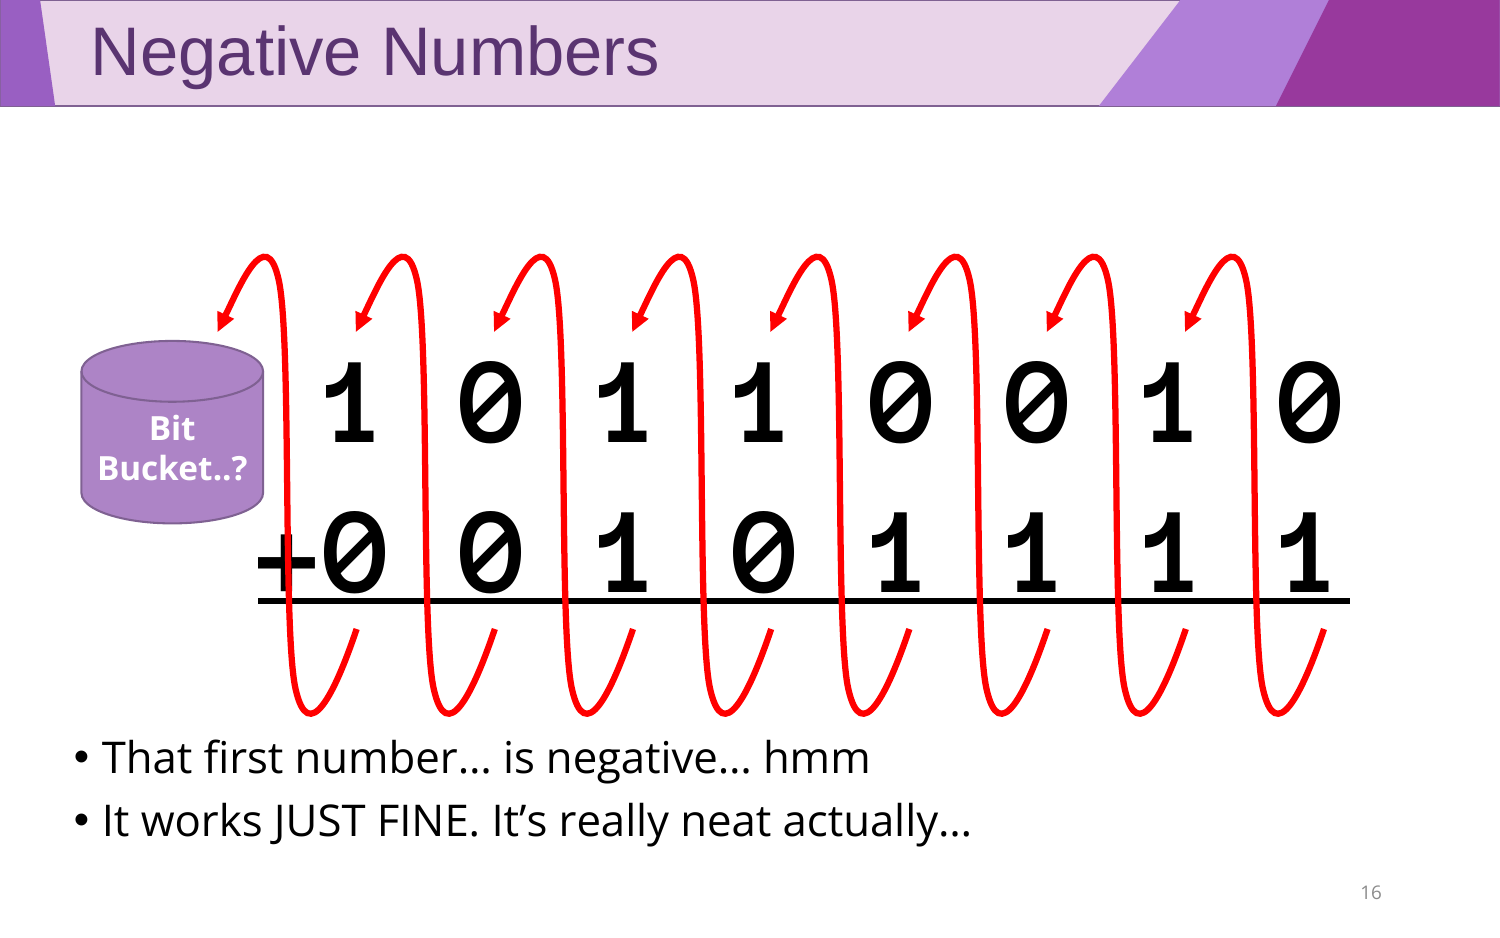

# Negative Numbers

 1 0 1 1 0 0 1 0
+0 0 1 0 1 1 1 1
Bit Bucket..?
That first number… is negative… hmm
It works JUST FINE. It’s really neat actually…
16